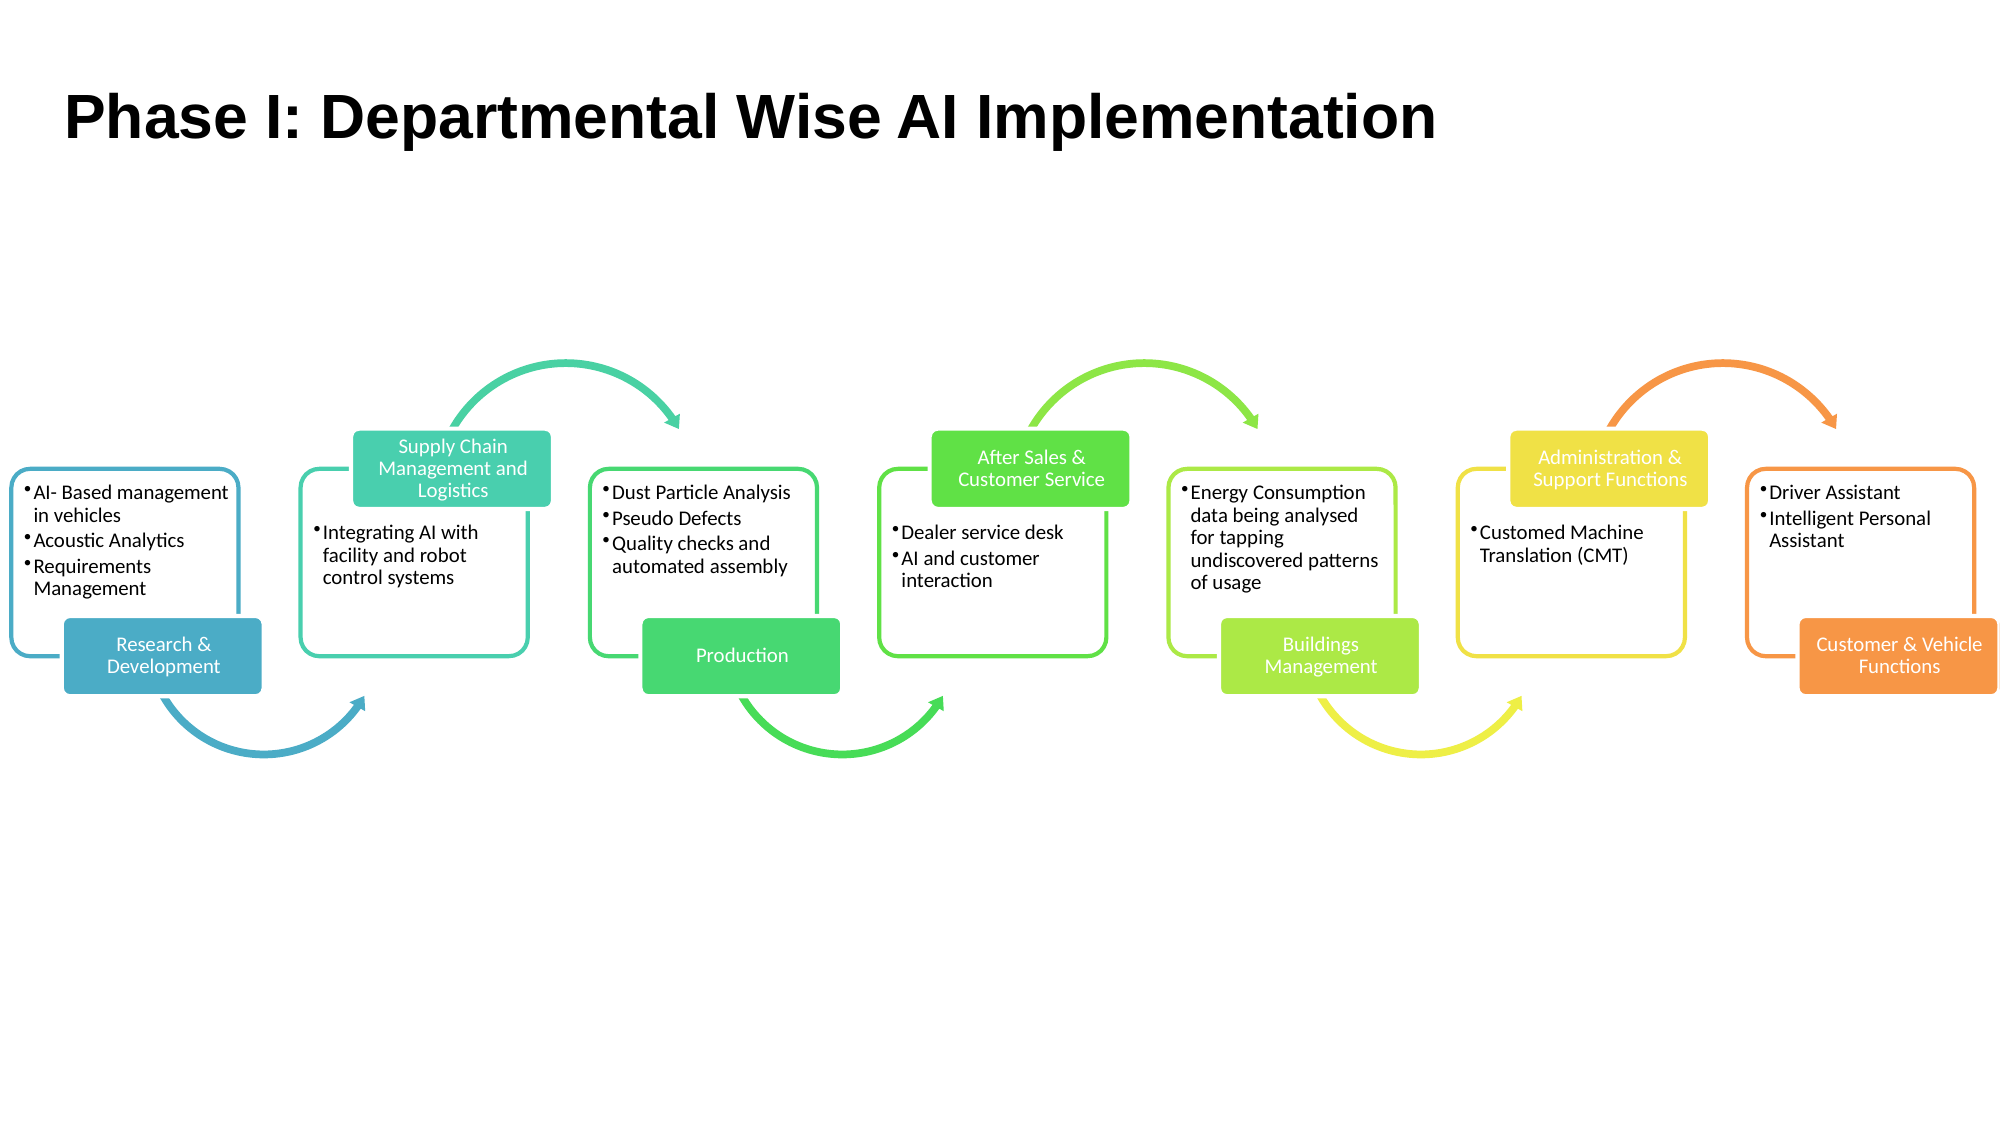

AI- Based management in vehicles
Acoustic Analytics
Requirements Management
Research & Development
Integrating AI with facility and robot control systems
Supply Chain Management and Logistics
Dust Particle Analysis
Pseudo Defects
Quality checks and automated assembly
Production
Dealer service desk
AI and customer interaction
After Sales & Customer Service
Energy Consumption data being analysed for tapping undiscovered patterns of usage
Buildings Management
Customed Machine Translation (CMT)
Administration & Support Functions
Driver Assistant
Intelligent Personal Assistant
Customer & Vehicle Functions
# Phase I: Departmental Wise AI Implementation